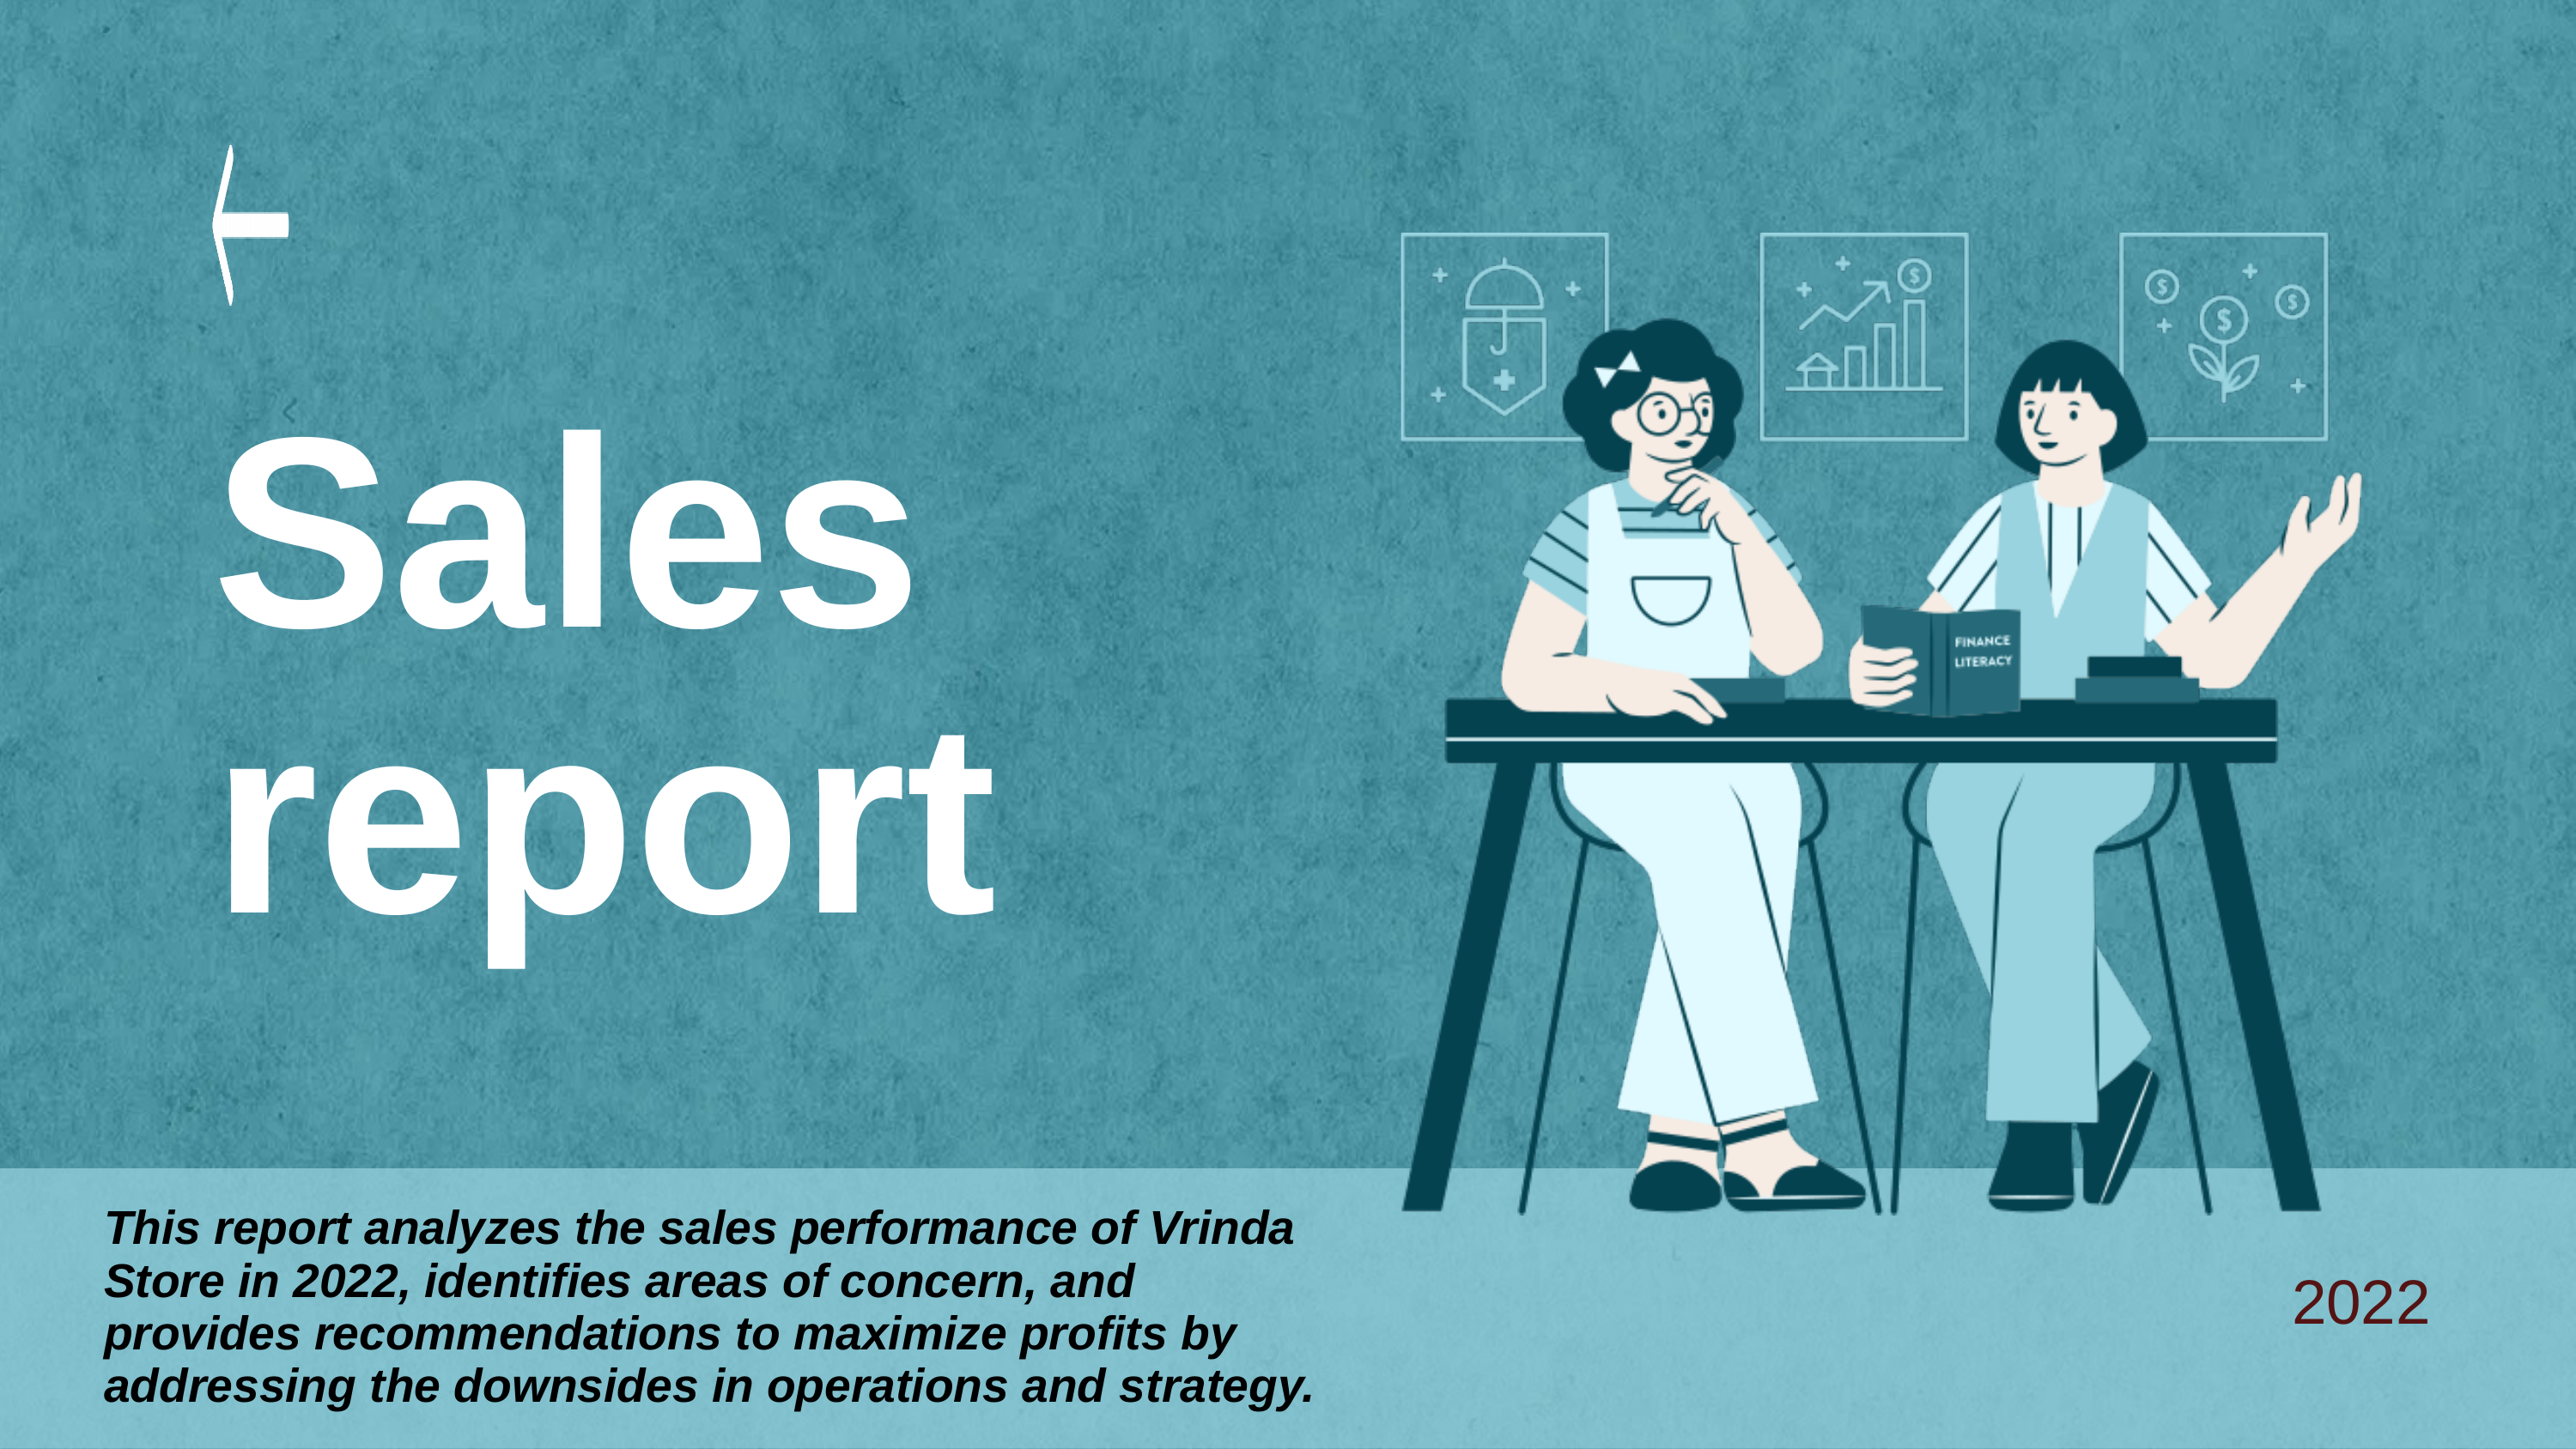

Sales report

This report analyzes the sales performance of Vrinda Store in 2022, identifies areas of concern, and provides recommendations to maximize profits by addressing the downsides in operations and strategy.
2022